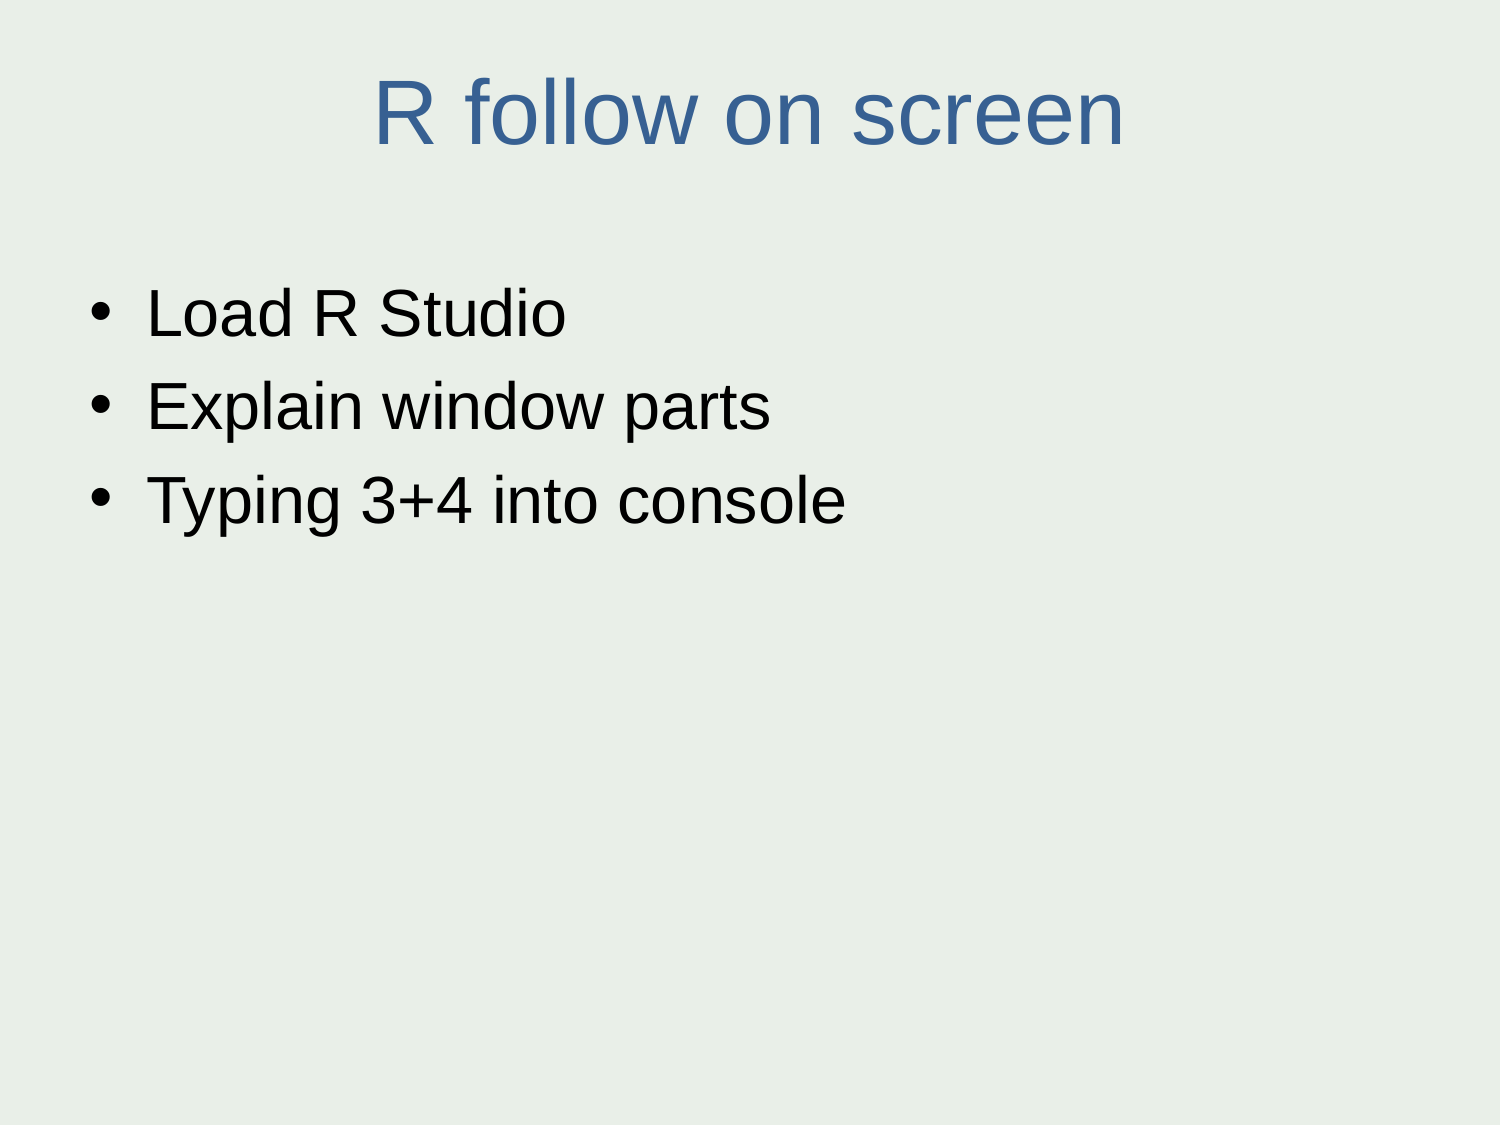

# R follow on screen
Load R Studio
Explain window parts
Typing 3+4 into console